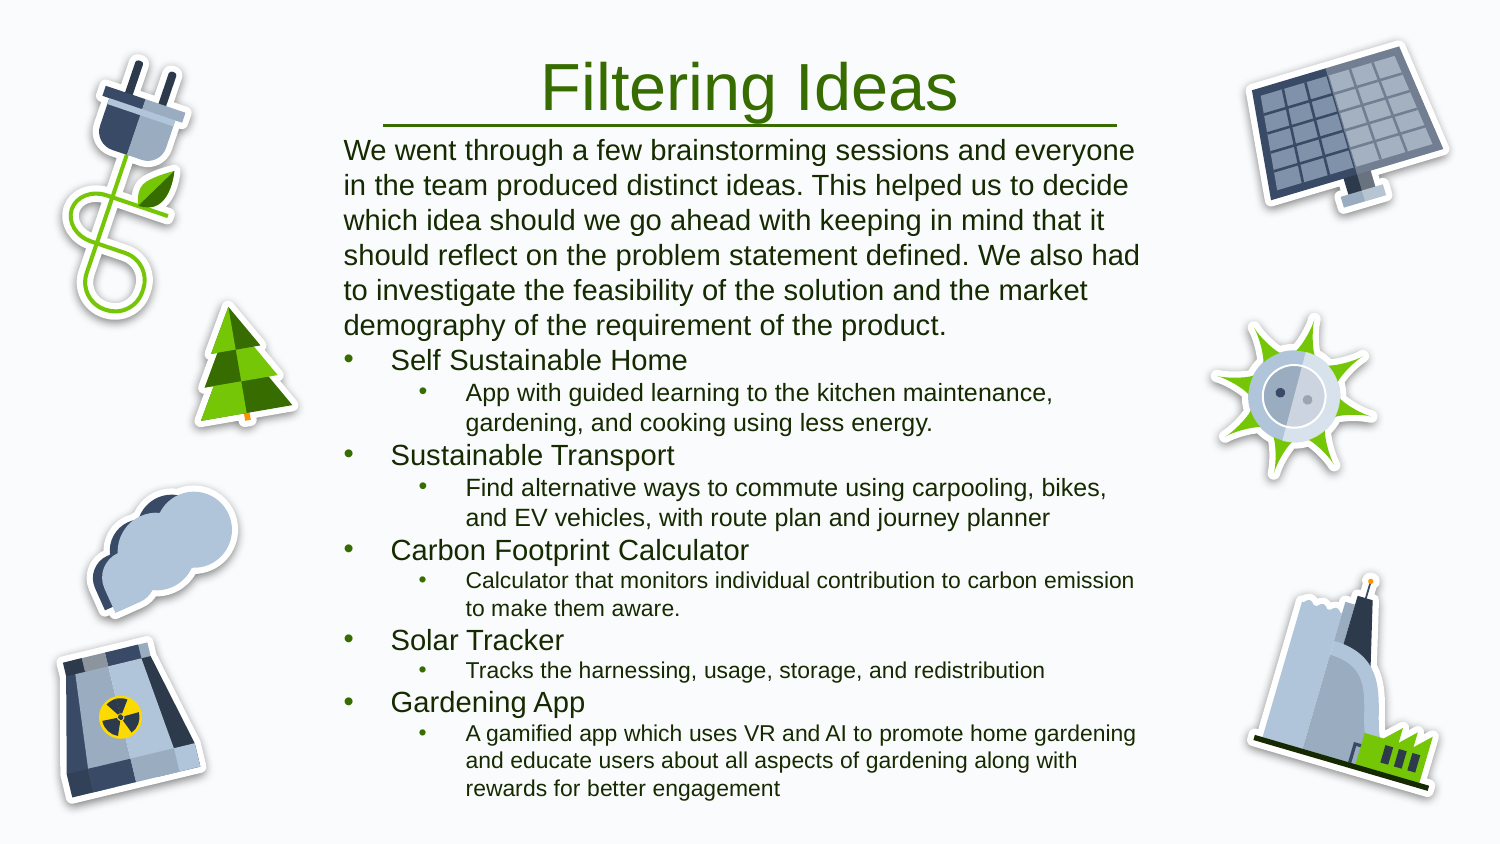

# Filtering Ideas

We went through a few brainstorming sessions and everyone in the team produced distinct ideas. This helped us to decide which idea should we go ahead with keeping in mind that it should reflect on the problem statement defined. We also had to investigate the feasibility of the solution and the market demography of the requirement of the product.
Self Sustainable Home
App with guided learning to the kitchen maintenance, gardening, and cooking using less energy.
Sustainable Transport
Find alternative ways to commute using carpooling, bikes, and EV vehicles, with route plan and journey planner
Carbon Footprint Calculator
Calculator that monitors individual contribution to carbon emission to make them aware.
Solar Tracker
Tracks the harnessing, usage, storage, and redistribution
Gardening App
A gamified app which uses VR and AI to promote home gardening and educate users about all aspects of gardening along with rewards for better engagement